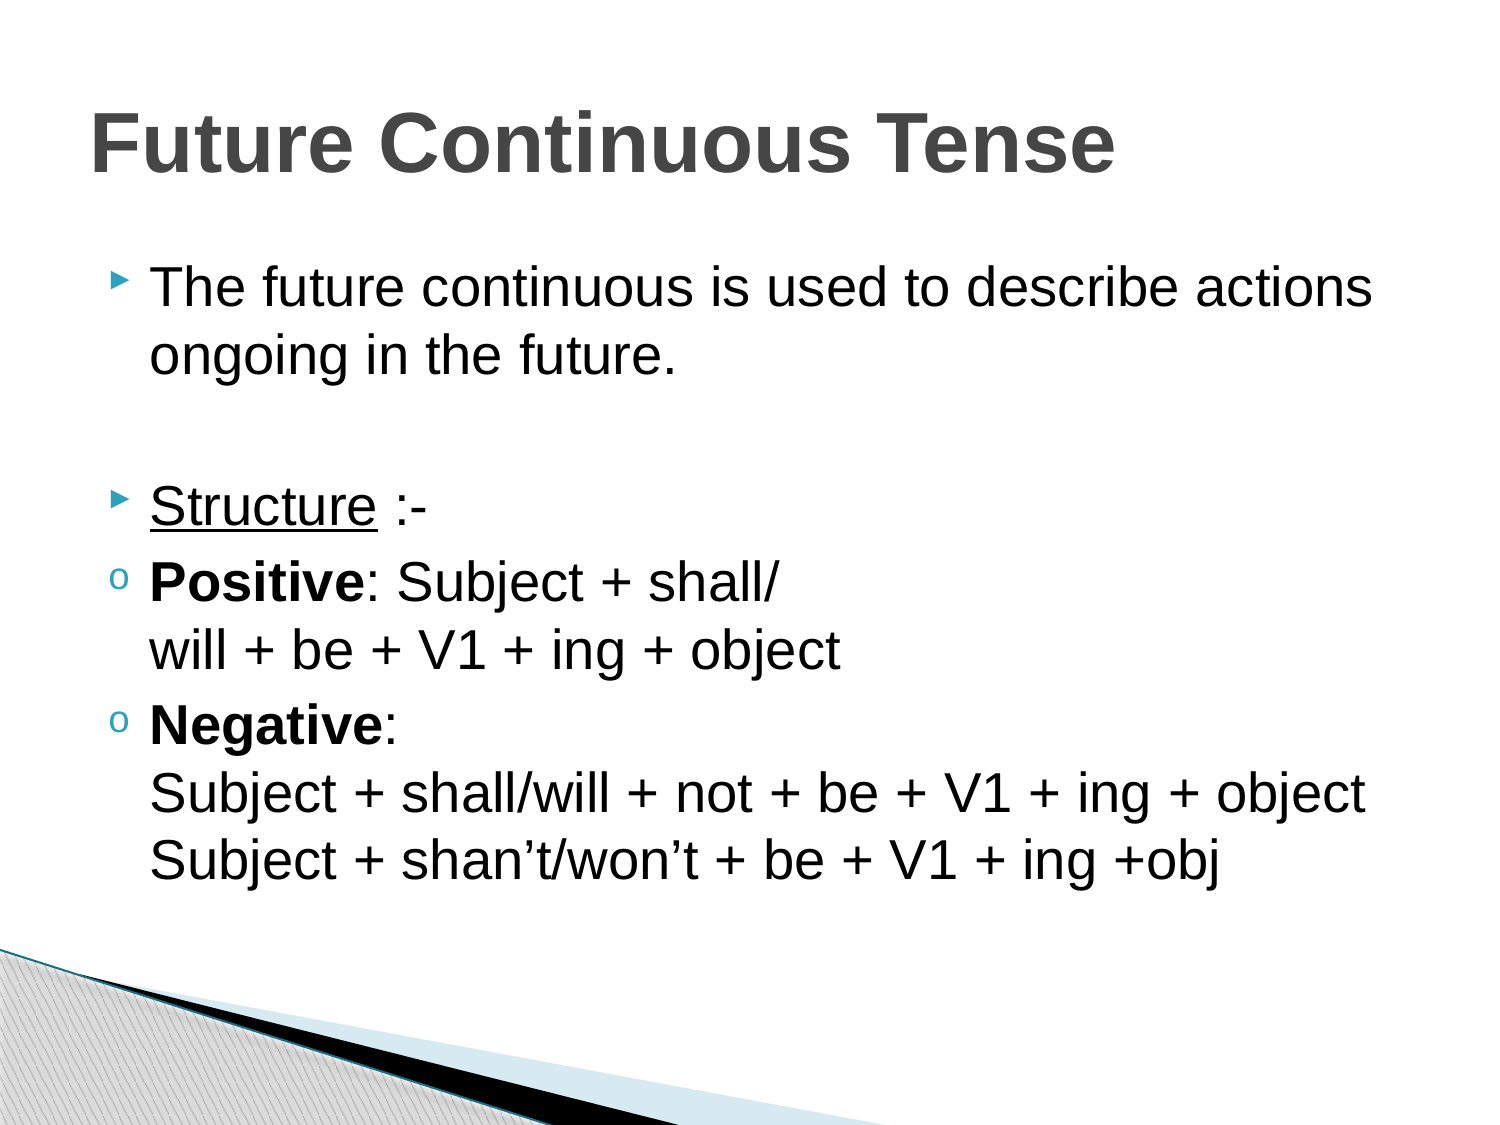

# Future Continuous Tense
The future continuous is used to describe actions ongoing in the future.

Structure :-
Positive: Subject + shall/will + be + V1 + ing + object
Negative:
Subject + shall/will + not + be + V1 + ing + object
Subject + shan’t/won’t + be + V1 + ing +obj